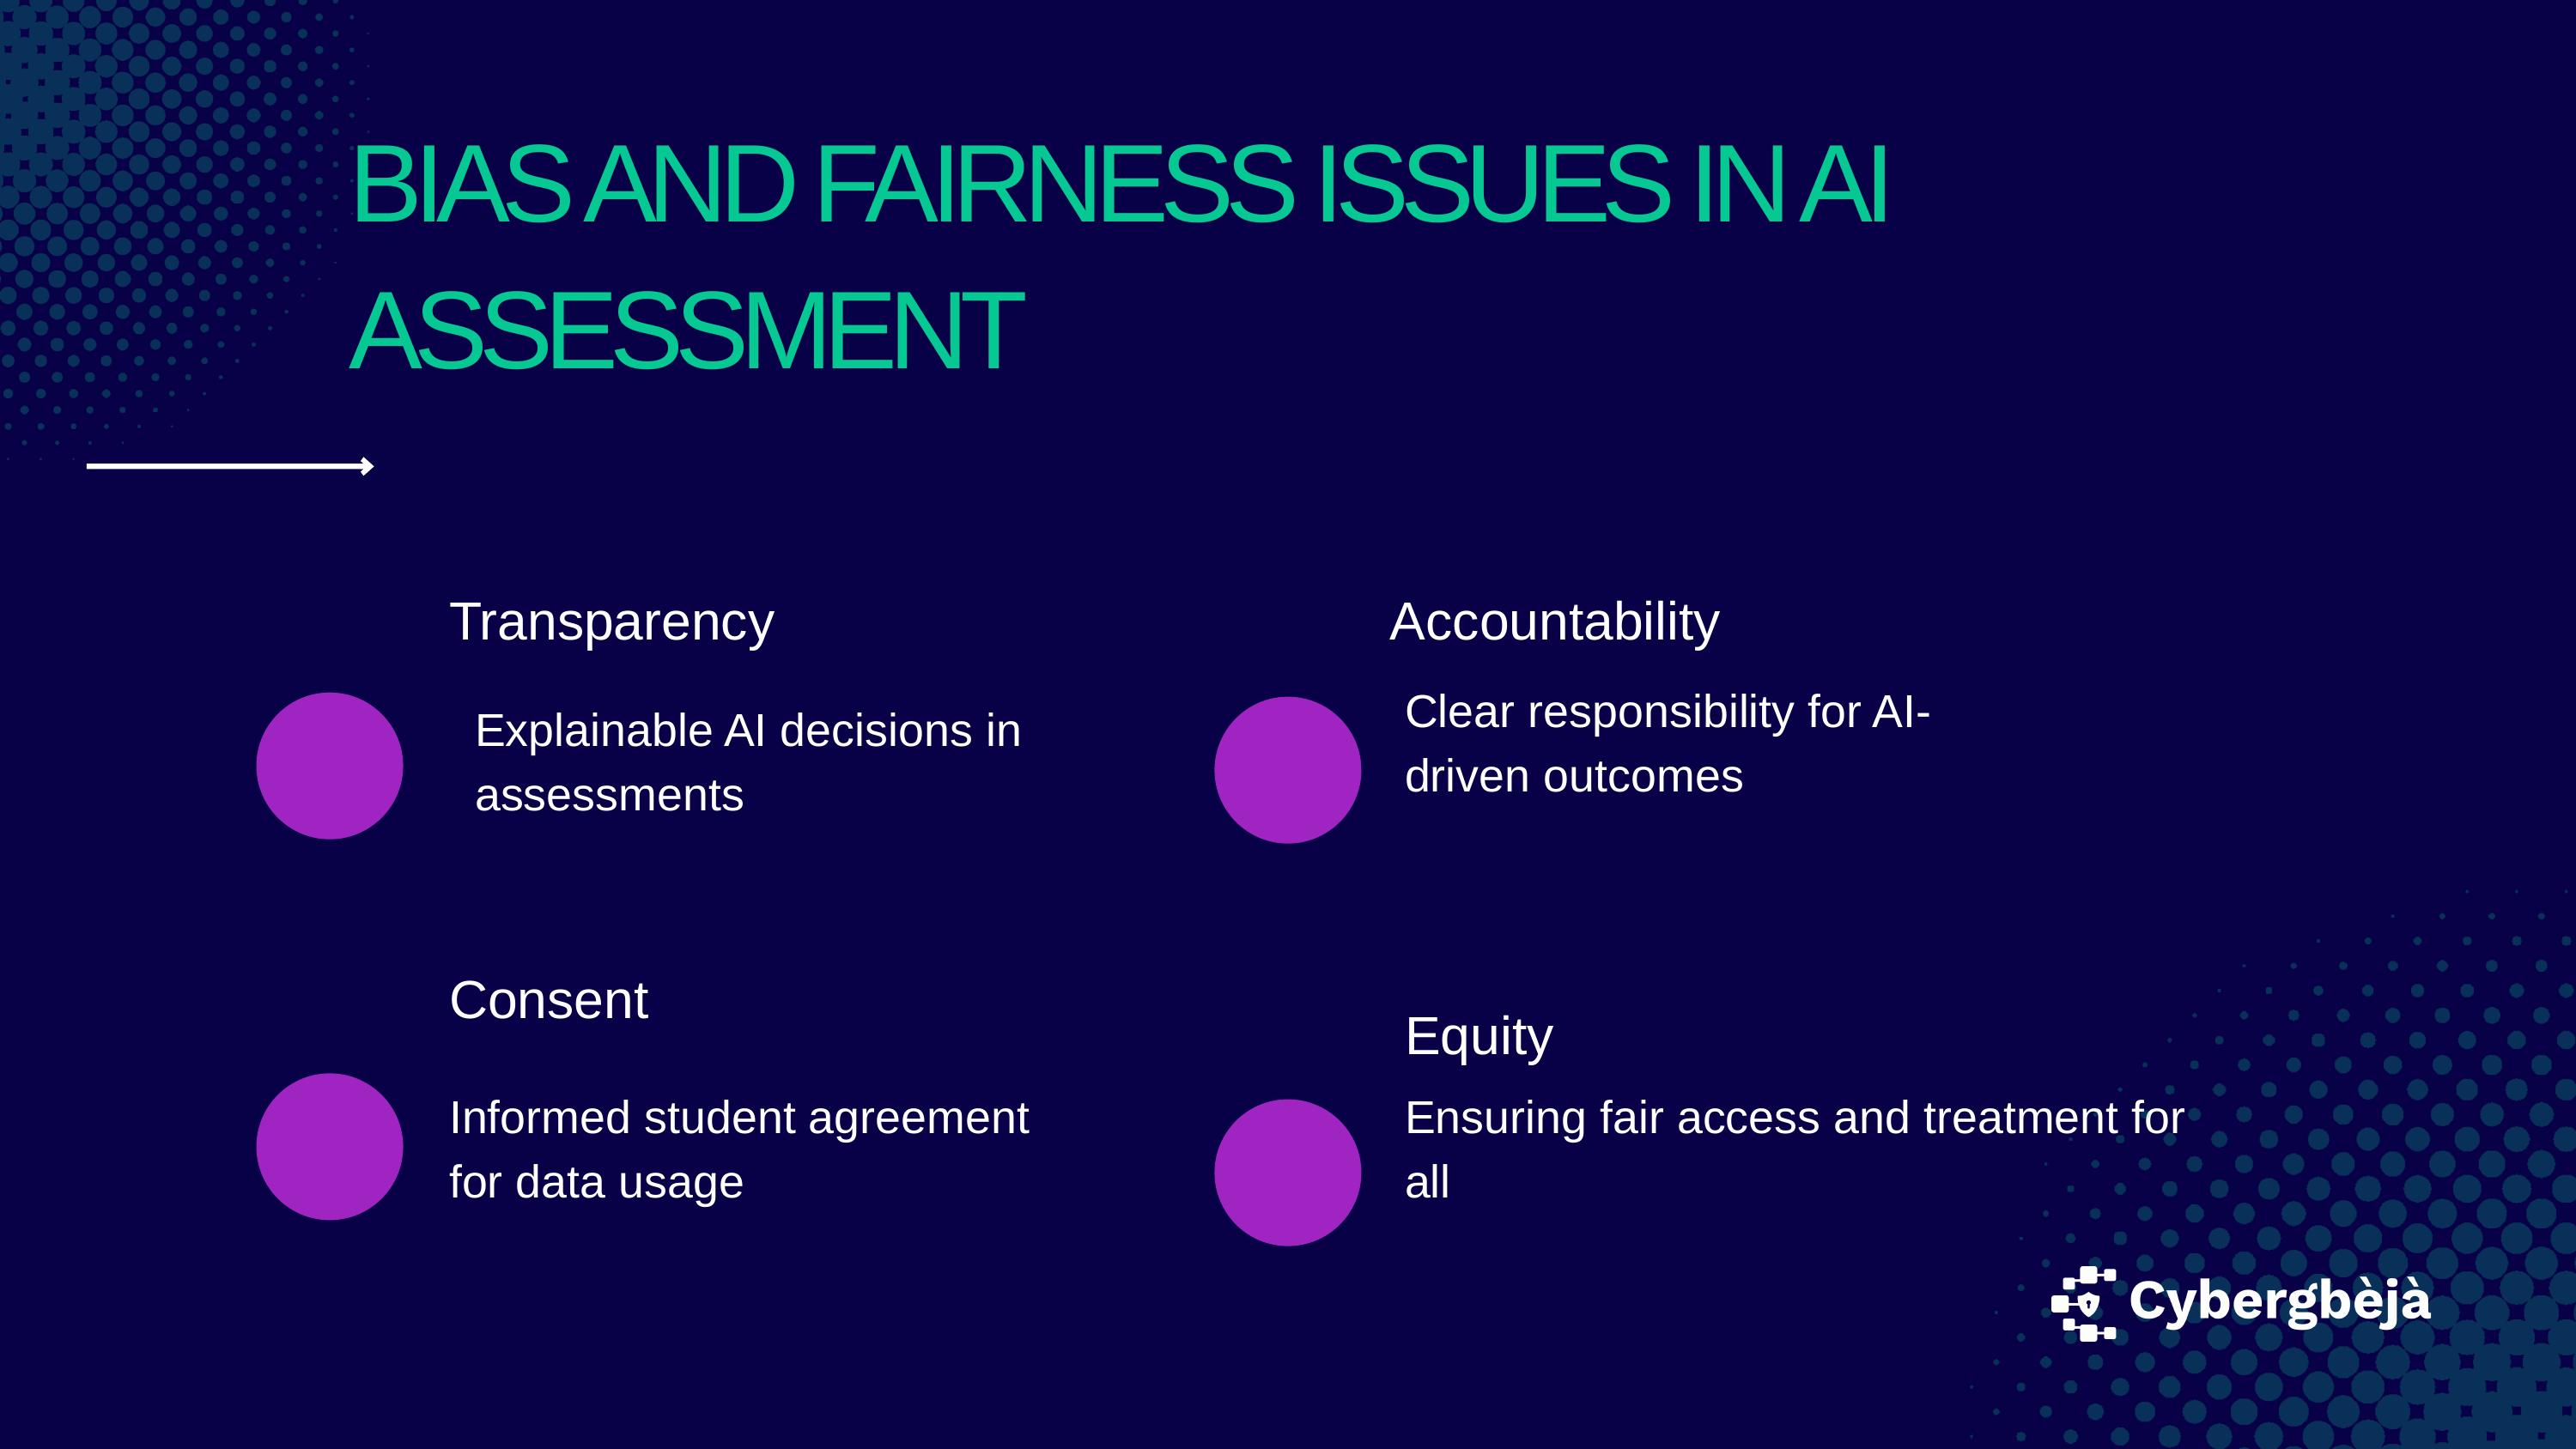

BIAS AND FAIRNESS ISSUES IN AI ASSESSMENT

Transparency

Accountability

Clear responsibility for AI-driven outcomes

Explainable AI decisions in assessments

Consent
Equity

Informed student agreement for data usage

Ensuring fair access and treatment for all